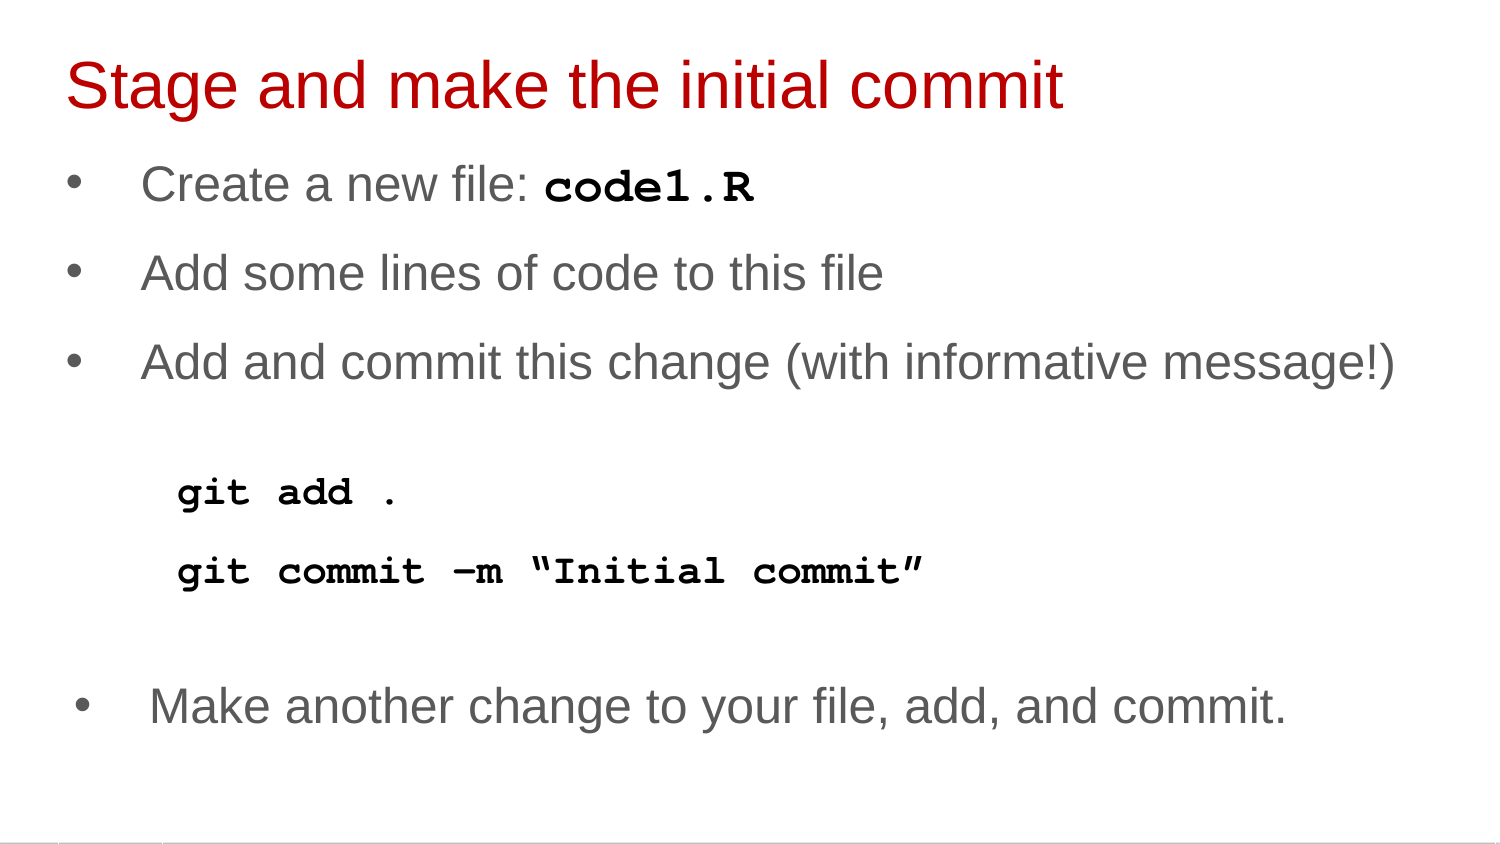

Stage and make the initial commit
Create a new file: code1.R
Add some lines of code to this file
Add and commit this change (with informative message!)

git add .
git commit –m “Initial commit”
Make another change to your file, add, and commit.